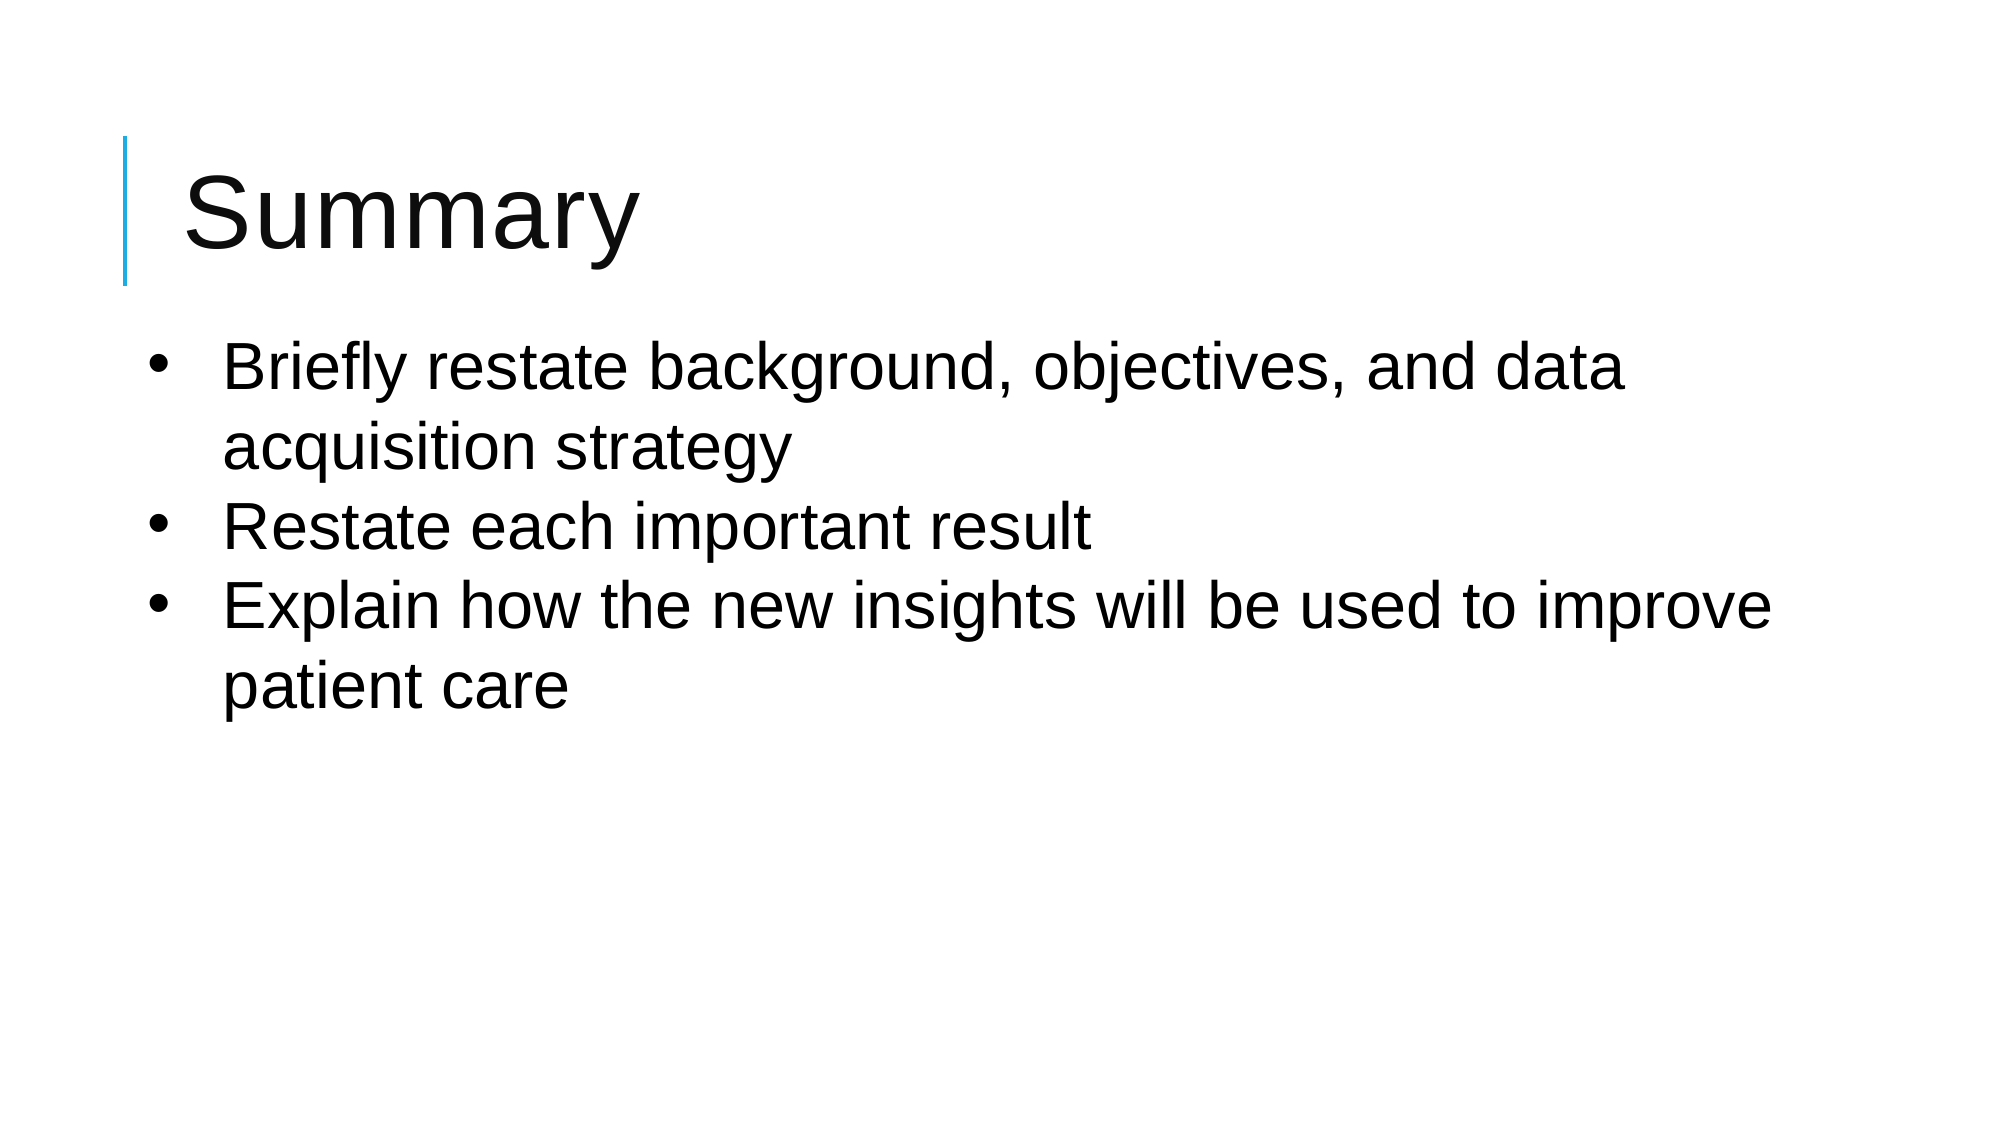

# Summary
Briefly restate background, objectives, and data acquisition strategy
Restate each important result
Explain how the new insights will be used to improve patient care